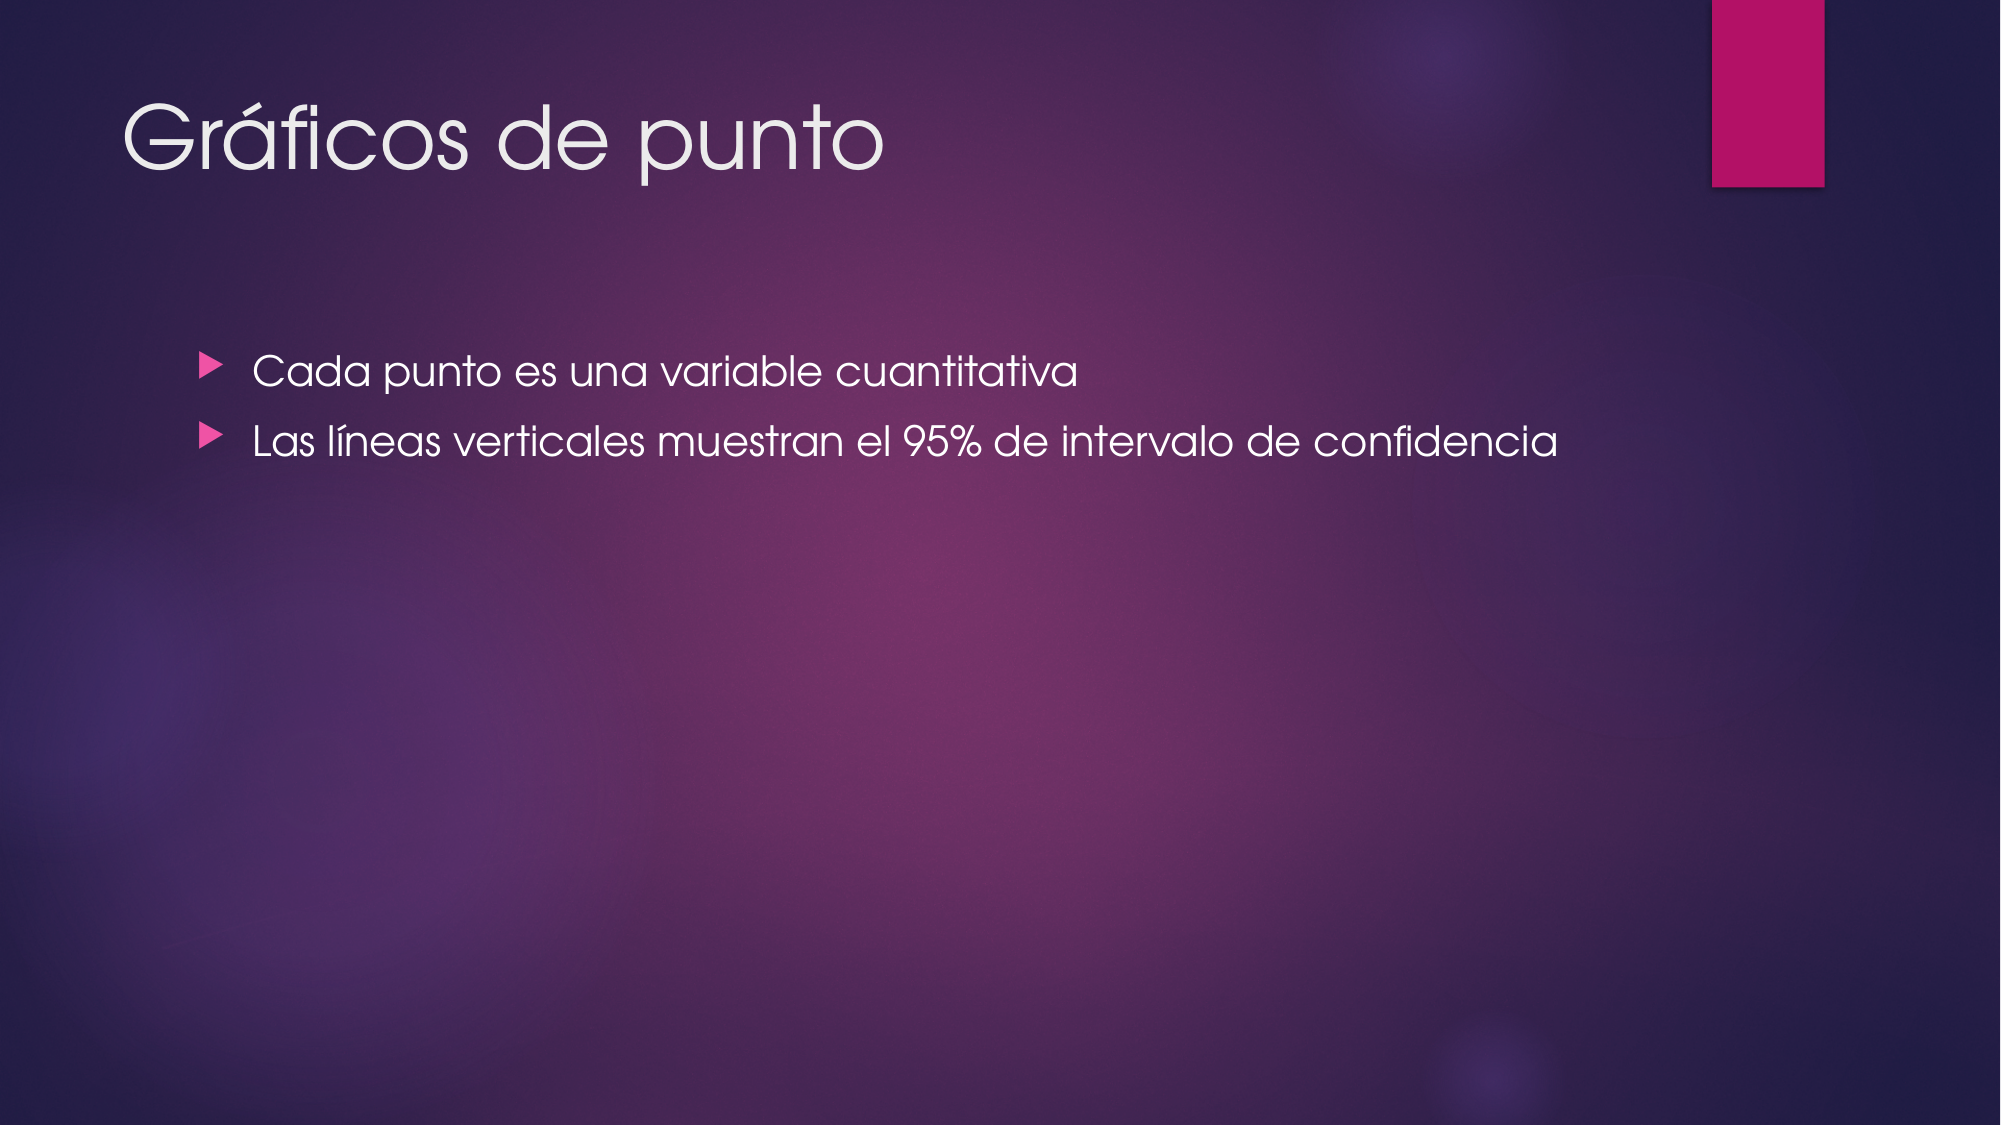

# Gráficos de punto
Cada punto es una variable cuantitativa
Las líneas verticales muestran el 95% de intervalo de confidencia